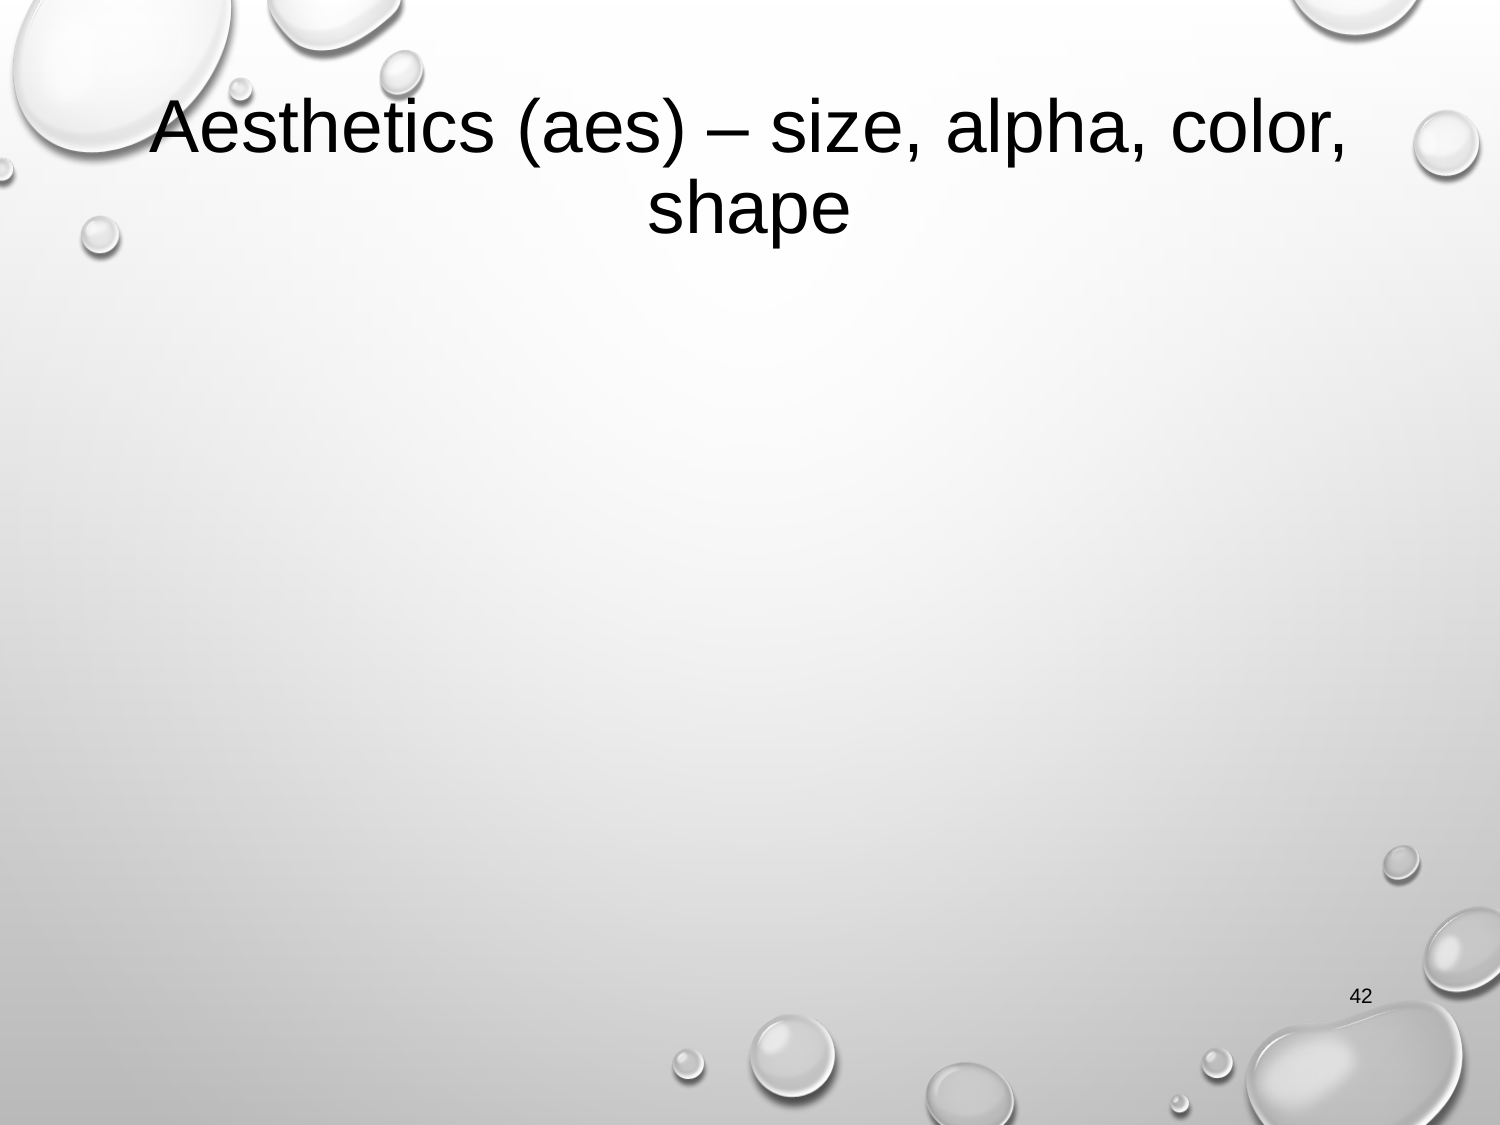

# Aesthetics (aes) – size, alpha, color, shape

42